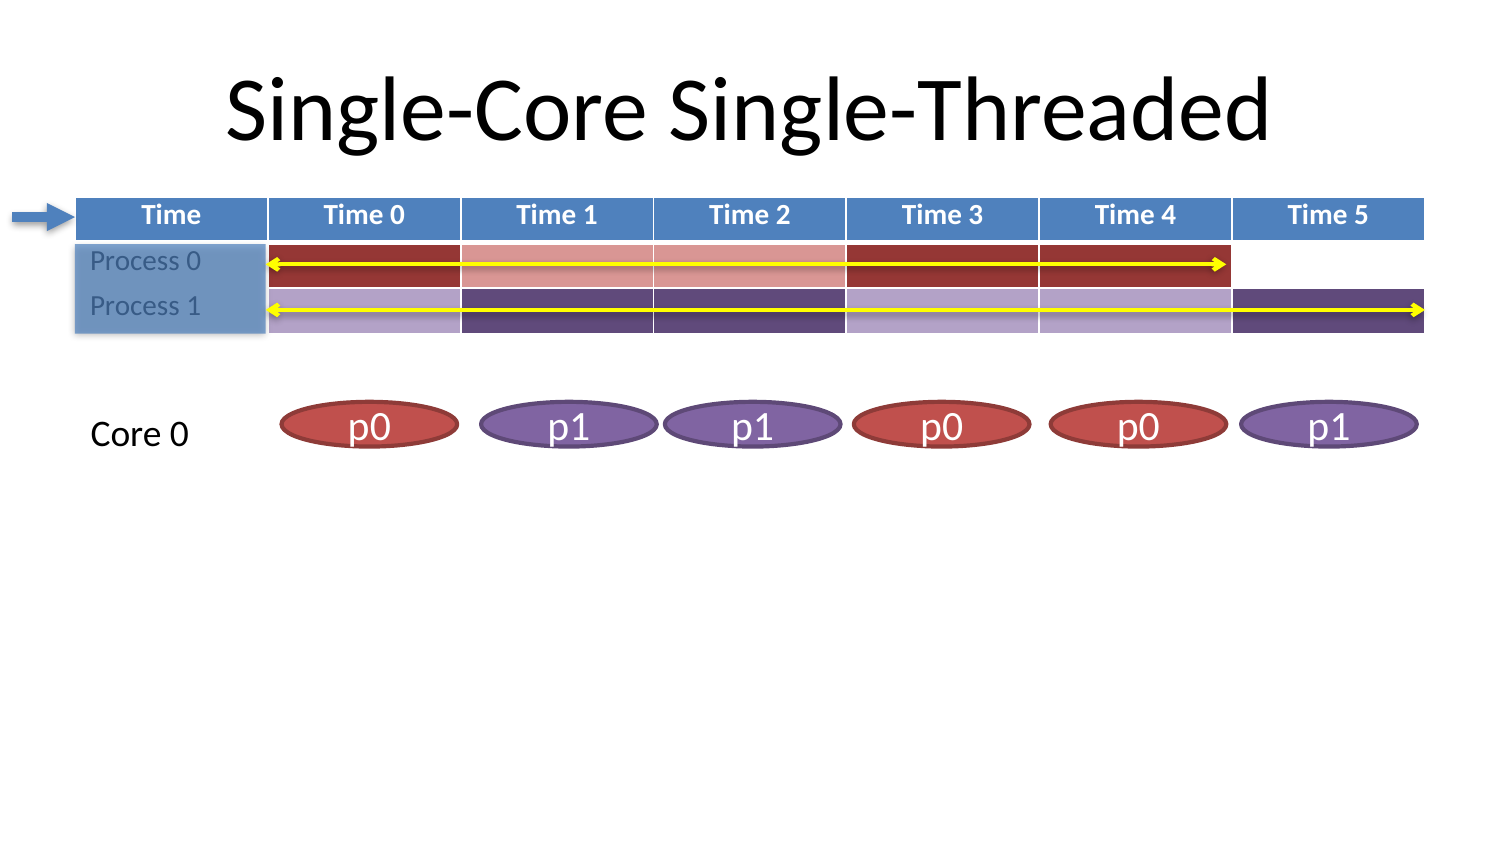

# Single-Core Single-Threaded
| Time | Time 0 | Time 1 | Time 2 | Time 3 | Time 4 | Time 5 |
| --- | --- | --- | --- | --- | --- | --- |
| Process 0 |  |  |  |  |  |  |
| Process 1 |  |  |  |  |  |  |

Core 0
p0
p1
p1
p0
p0
p1